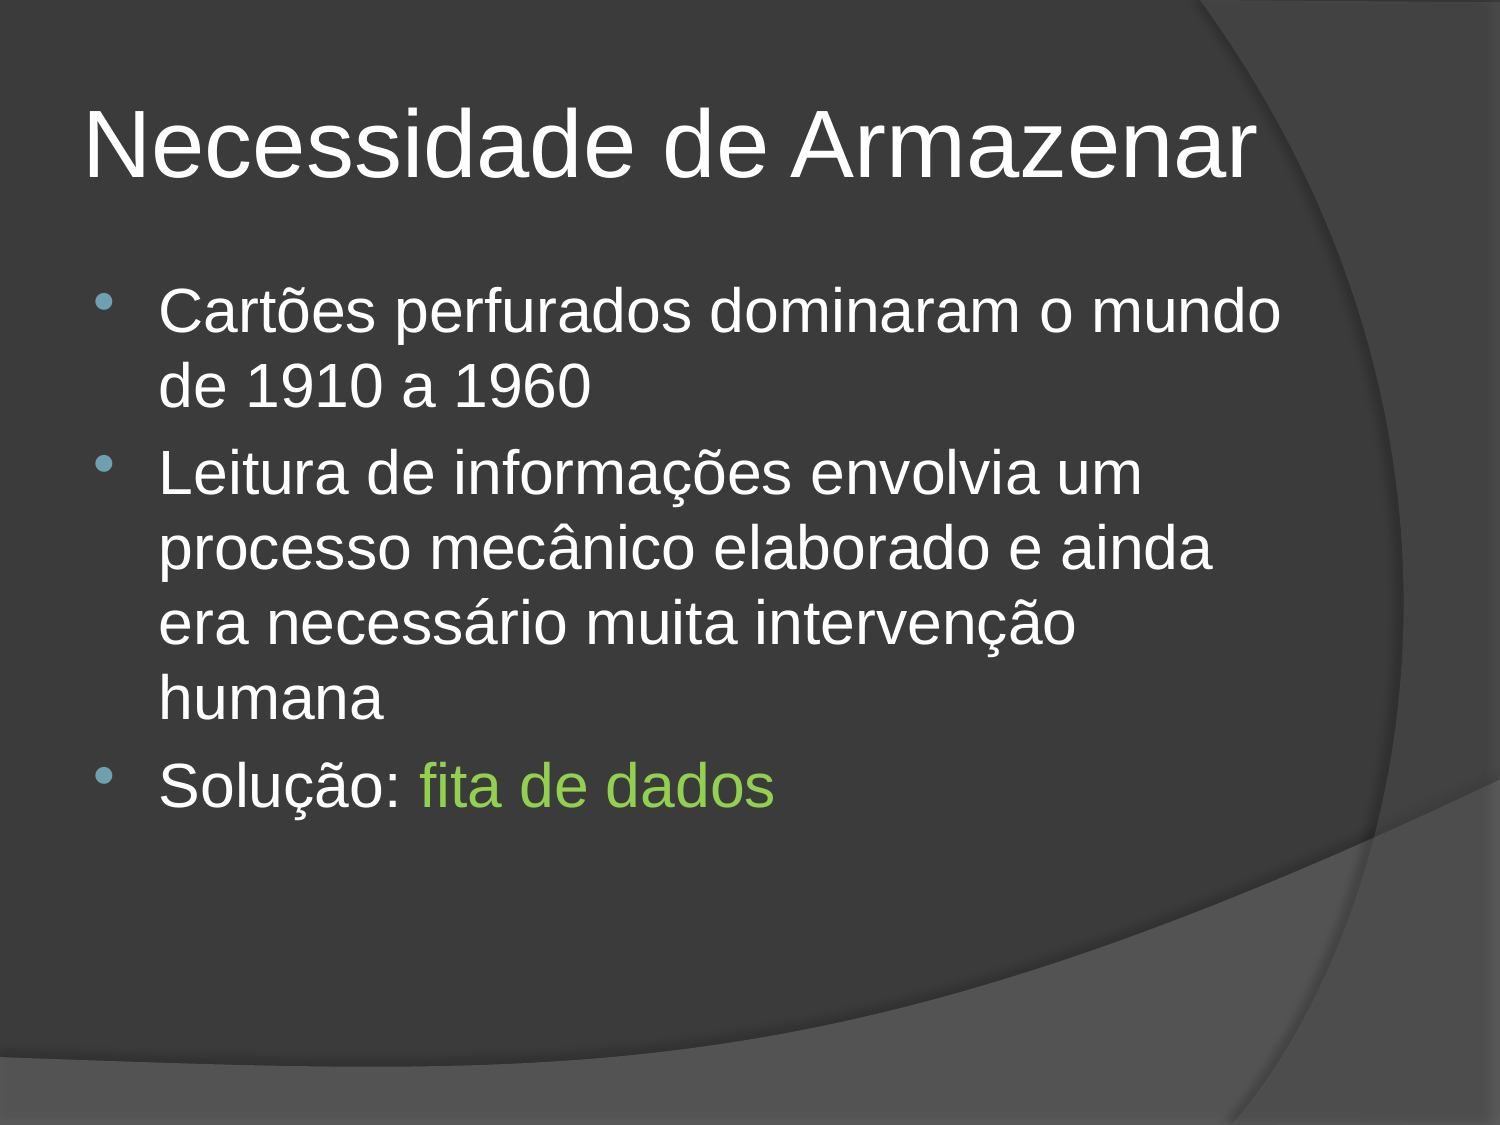

# Necessidade de Armazenar
Cartões perfurados dominaram o mundo de 1910 a 1960
Leitura de informações envolvia um processo mecânico elaborado e ainda era necessário muita intervenção humana
Solução: fita de dados